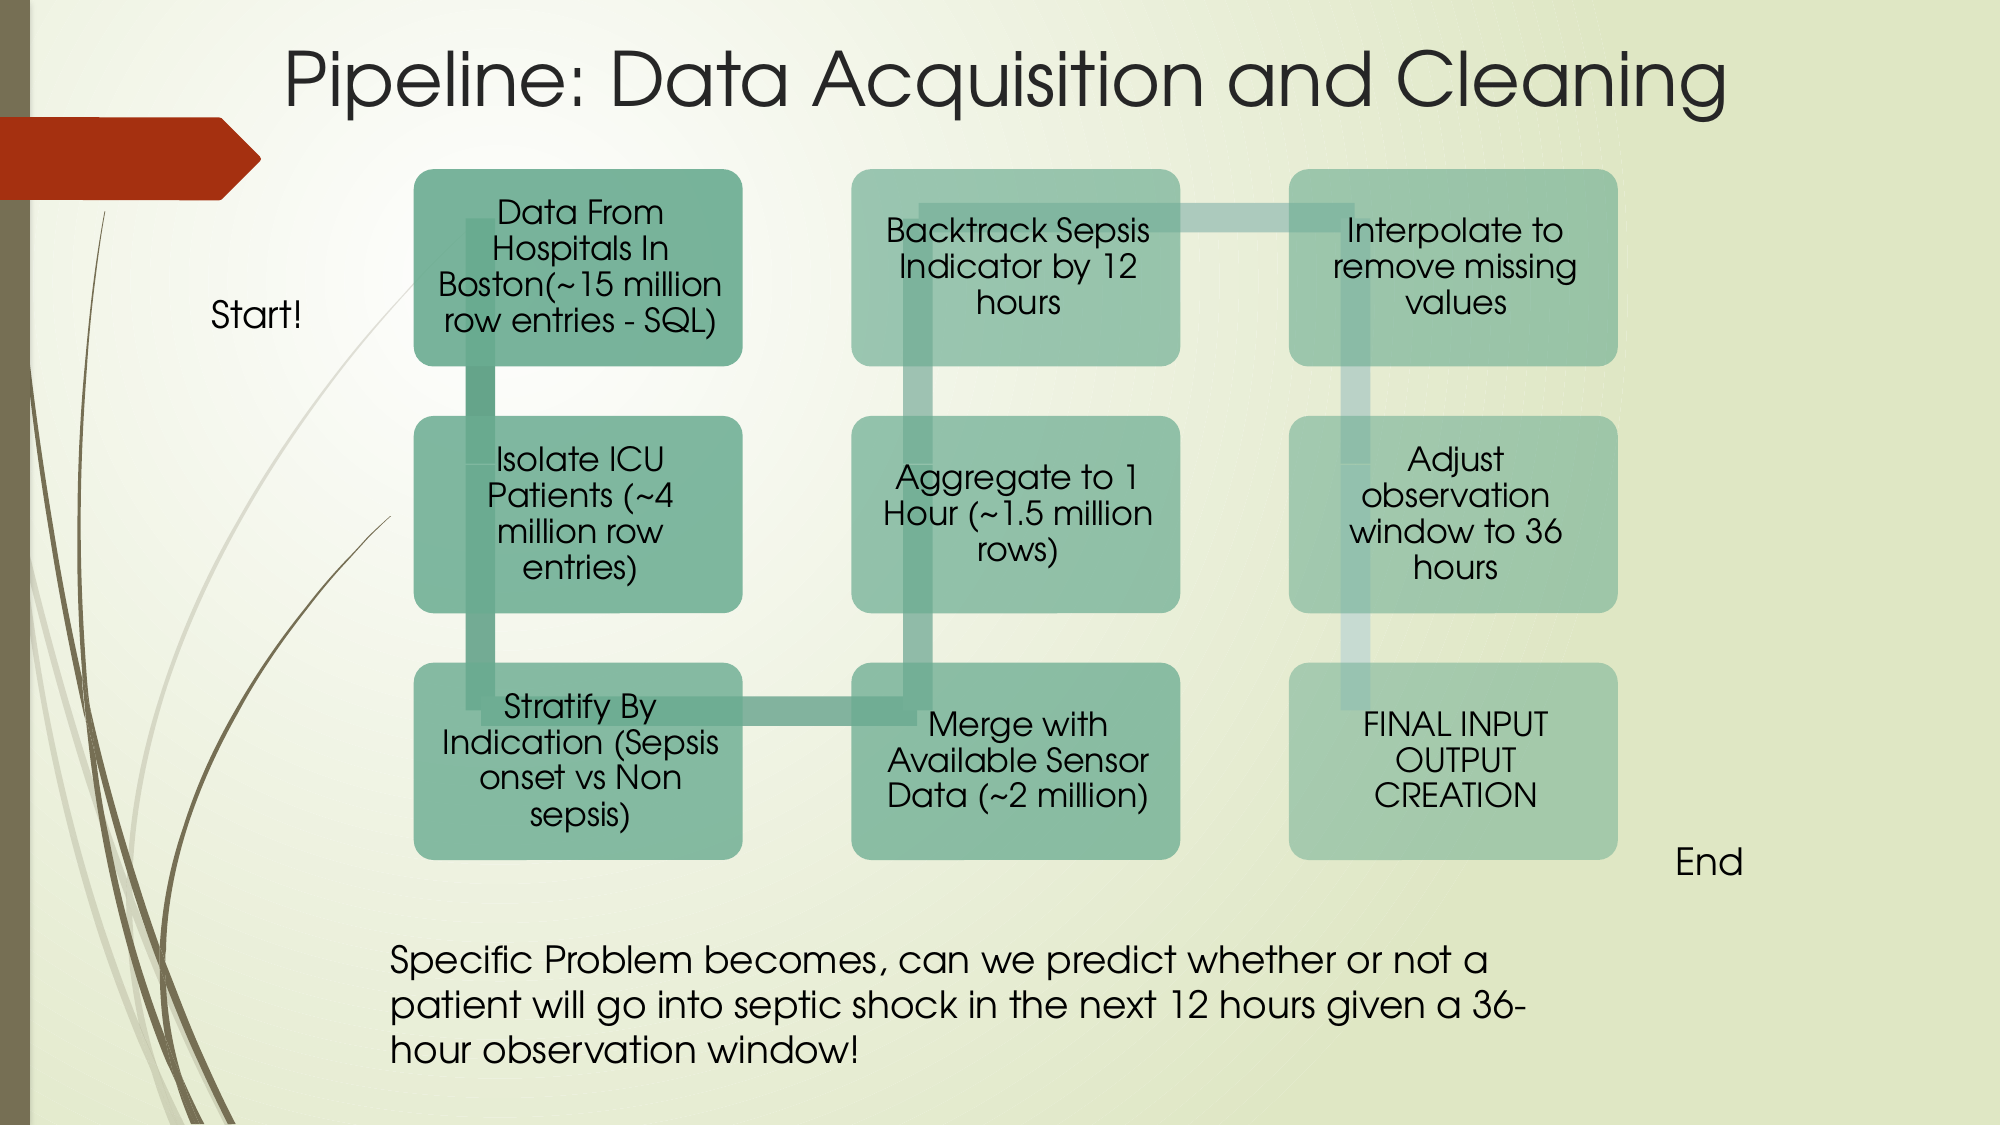

# Pipeline: Data Acquisition and Cleaning
Data From Hospitals In Boston(~15 million row entries - SQL)
Isolate ICU Patients (~4 million row entries)
Stratify By Indication (Sepsis onset vs Non sepsis)
Merge with Available Sensor Data (~2 million)
Aggregate to 1 Hour (~1.5 million rows)
Backtrack Sepsis Indicator by 12 hours
Interpolate to remove missing values
Adjust observation window to 36 hours
FINAL INPUT OUTPUT CREATION
Start!
End

Specific Problem becomes, can we predict whether or not a patient will go into septic shock in the next 12 hours given a 36-hour observation window!